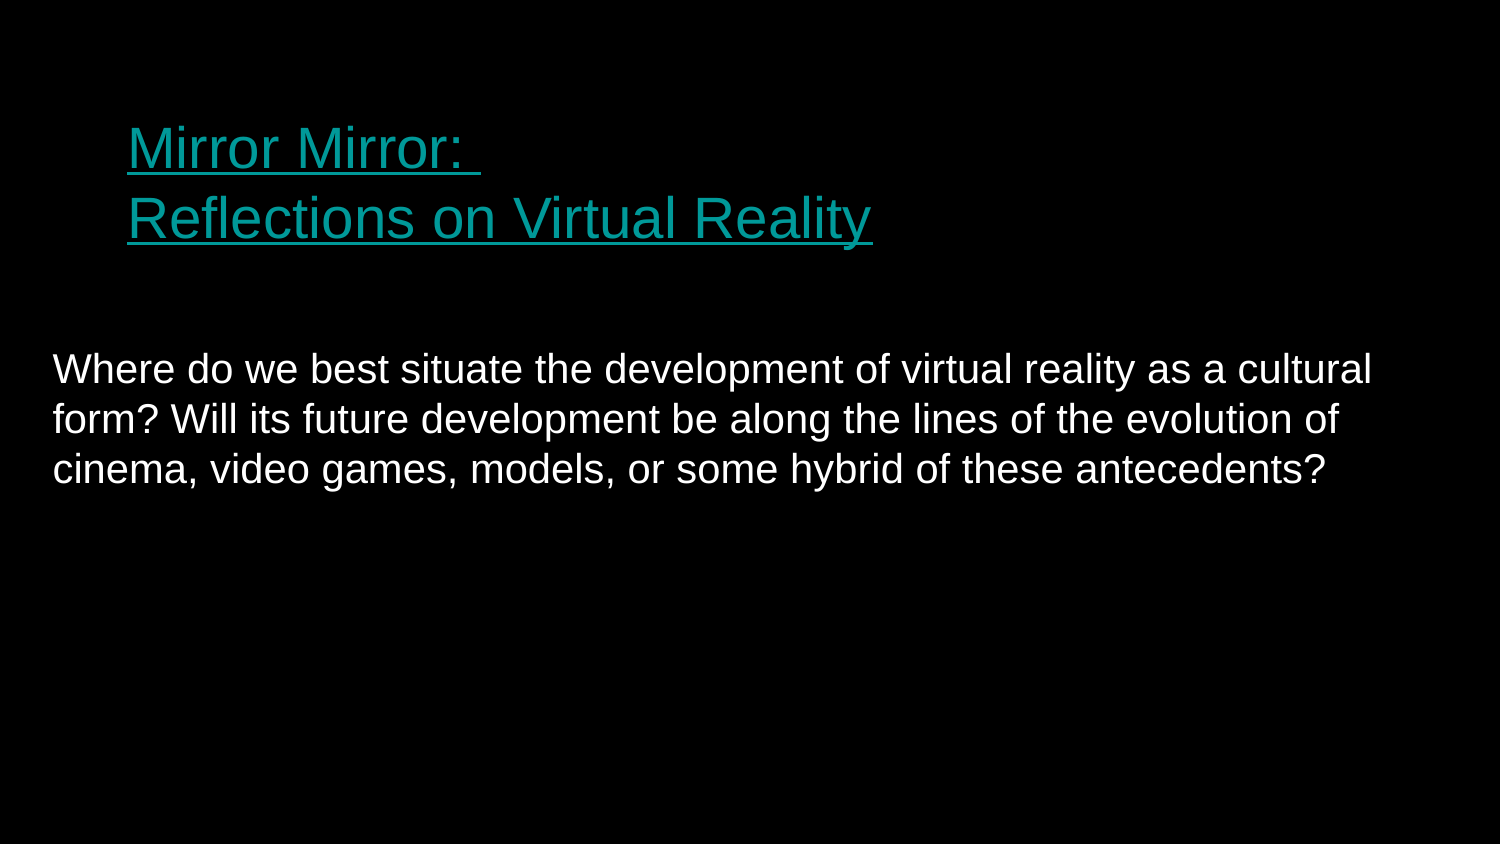

Mirror Mirror:
Reflections on Virtual Reality
Where do we best situate the development of virtual reality as a cultural form? Will its future development be along the lines of the evolution of cinema, video games, models, or some hybrid of these antecedents?